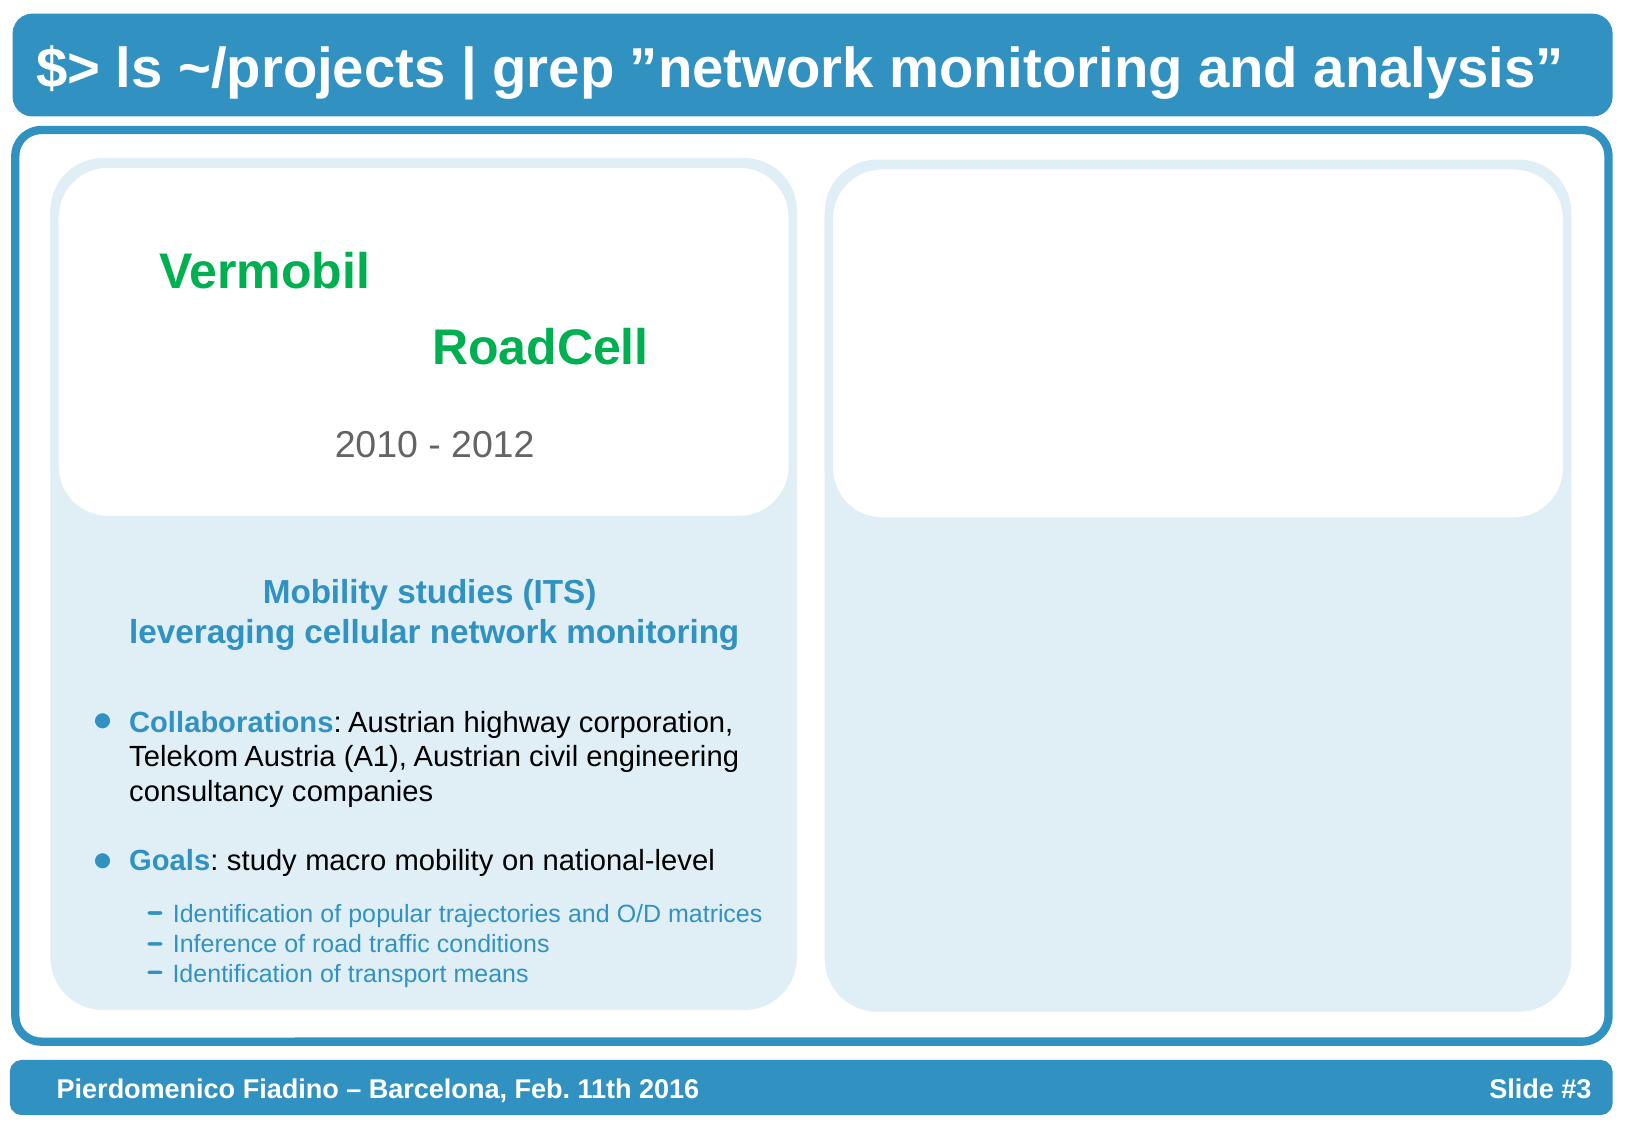

$> ls ~/projects | grep ”network monitoring and analysis”

Vermobil
RoadCell
2010 - 2012
Mobility studies (ITS)
leveraging cellular network monitoring
Collaborations: Austrian highway corporation, Telekom Austria (A1), Austrian civil engineering consultancy companies

Goals: study macro mobility on national-level

Identification of popular trajectories and O/D matrices

Inference of road traffic conditions

Identification of transport means

Pierdomenico Fiadino – Barcelona, Feb. 11th 2016...............
Slide #3